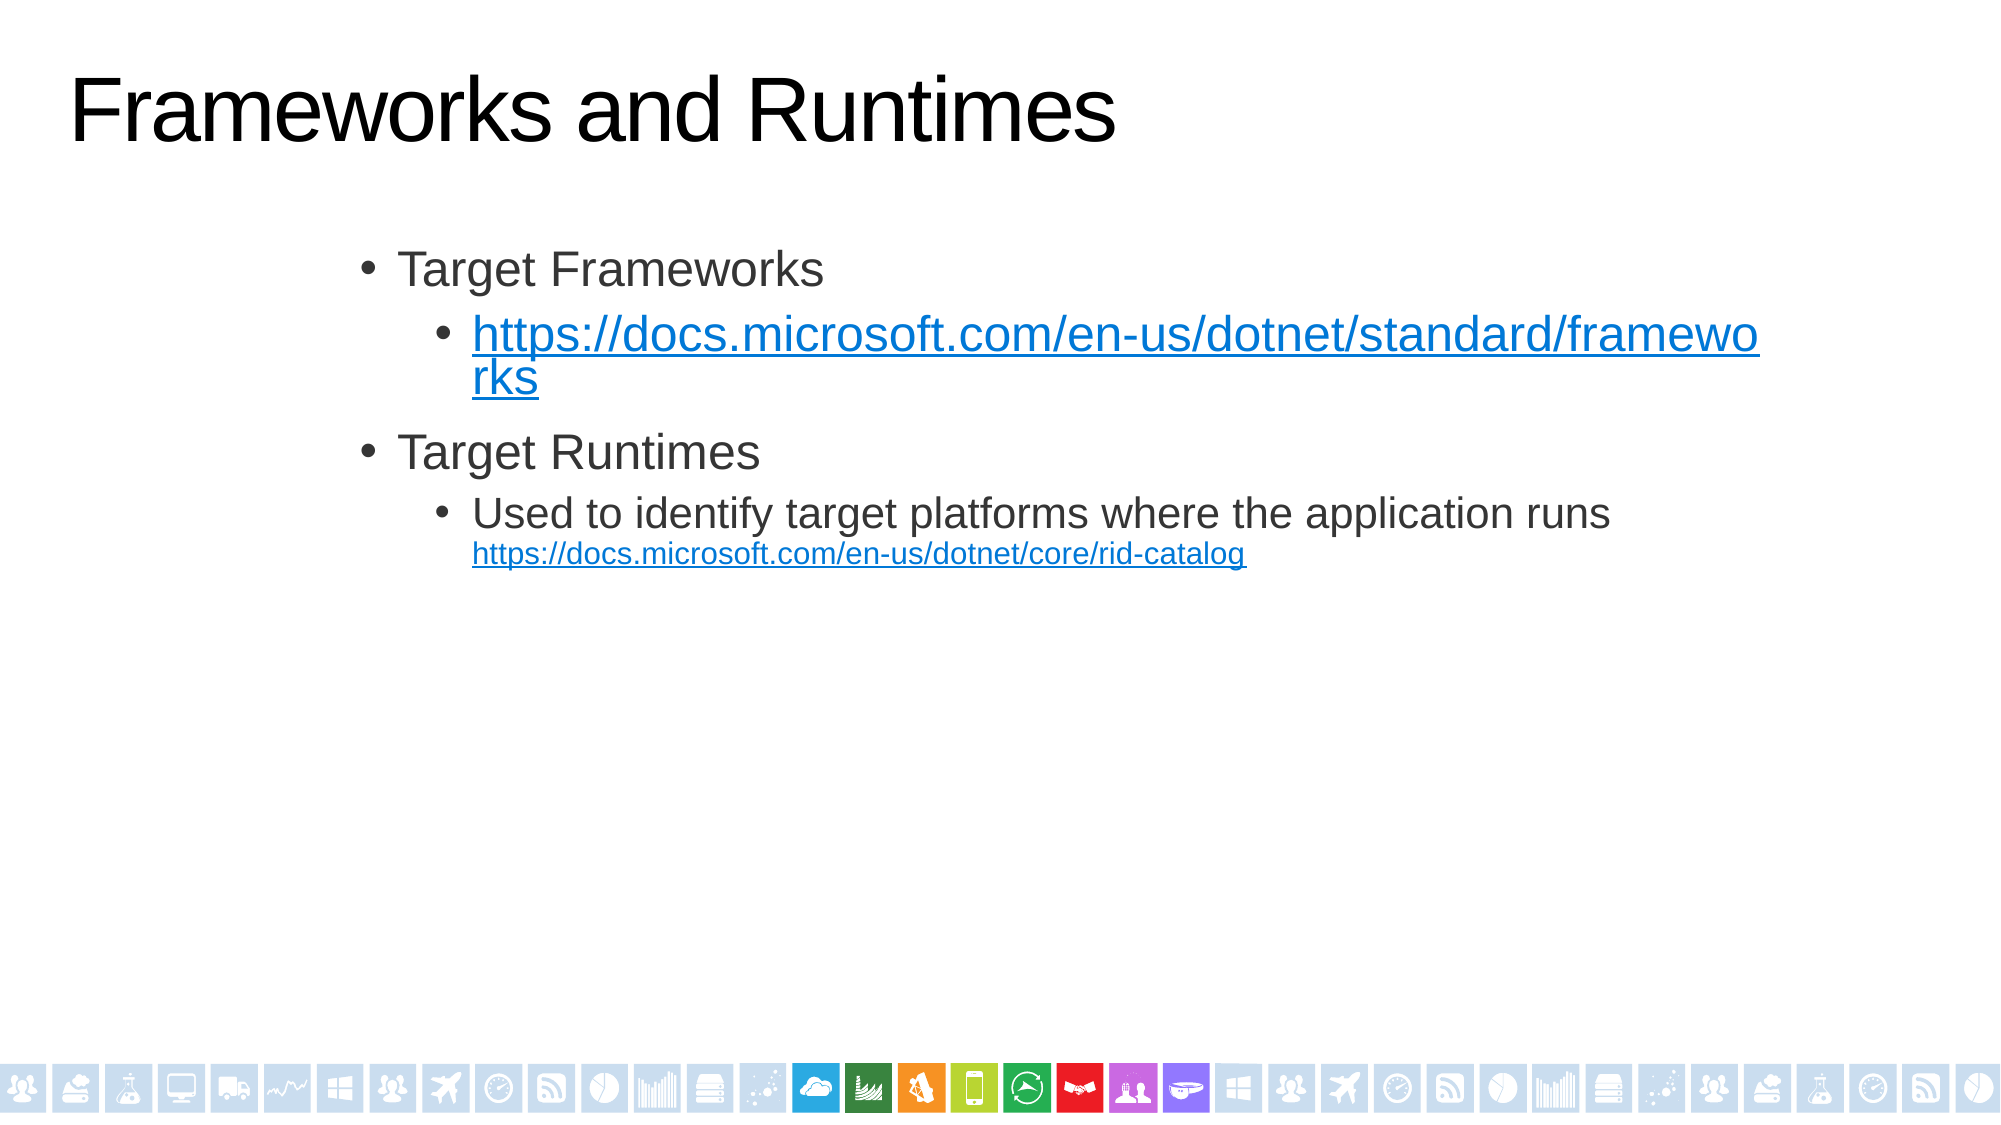

# Frameworks and Runtimes
Target Frameworks
https://docs.microsoft.com/en-us/dotnet/standard/frameworks
Target Runtimes
Used to identify target platforms where the application runs
https://docs.microsoft.com/en-us/dotnet/core/rid-catalog